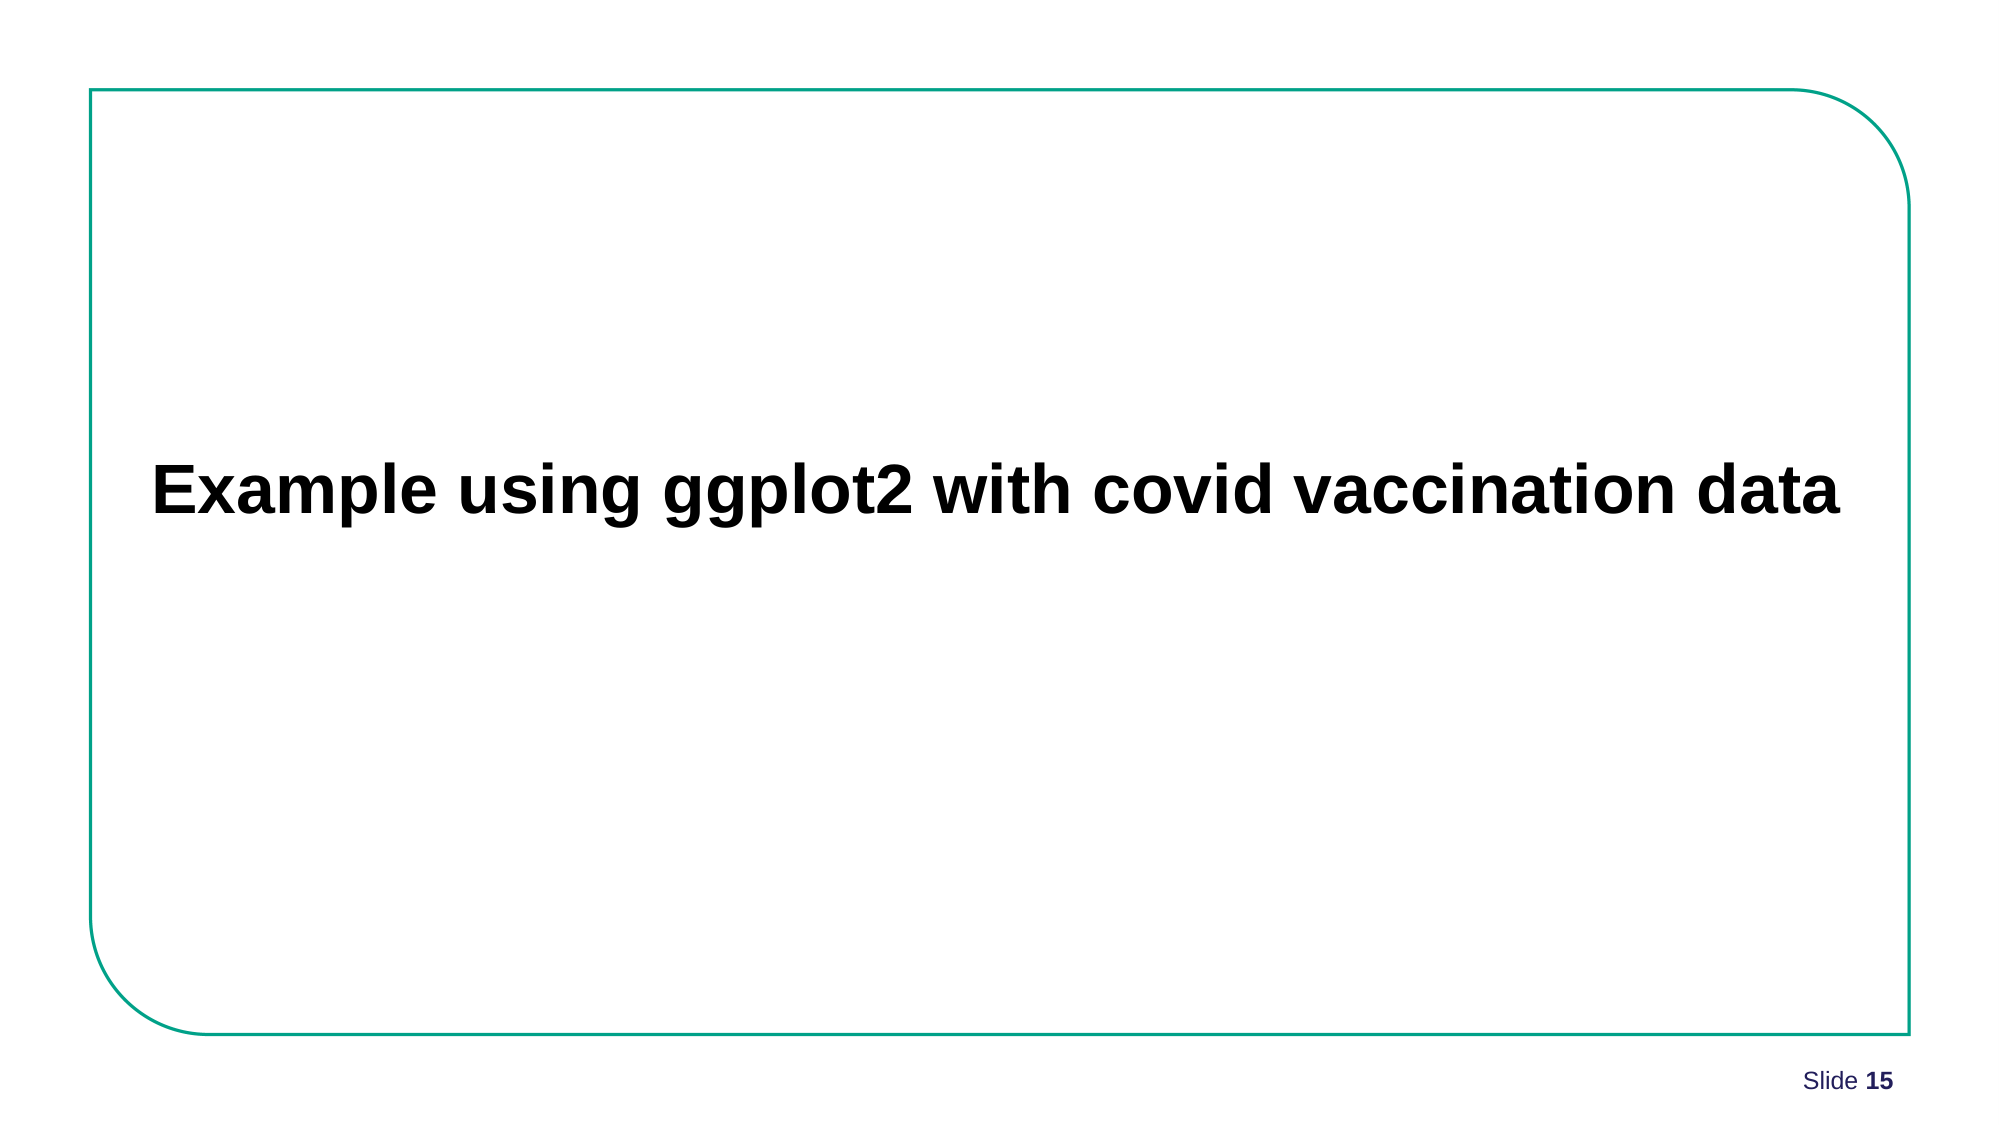

# Example using ggplot2 with covid vaccination data

Slide 15